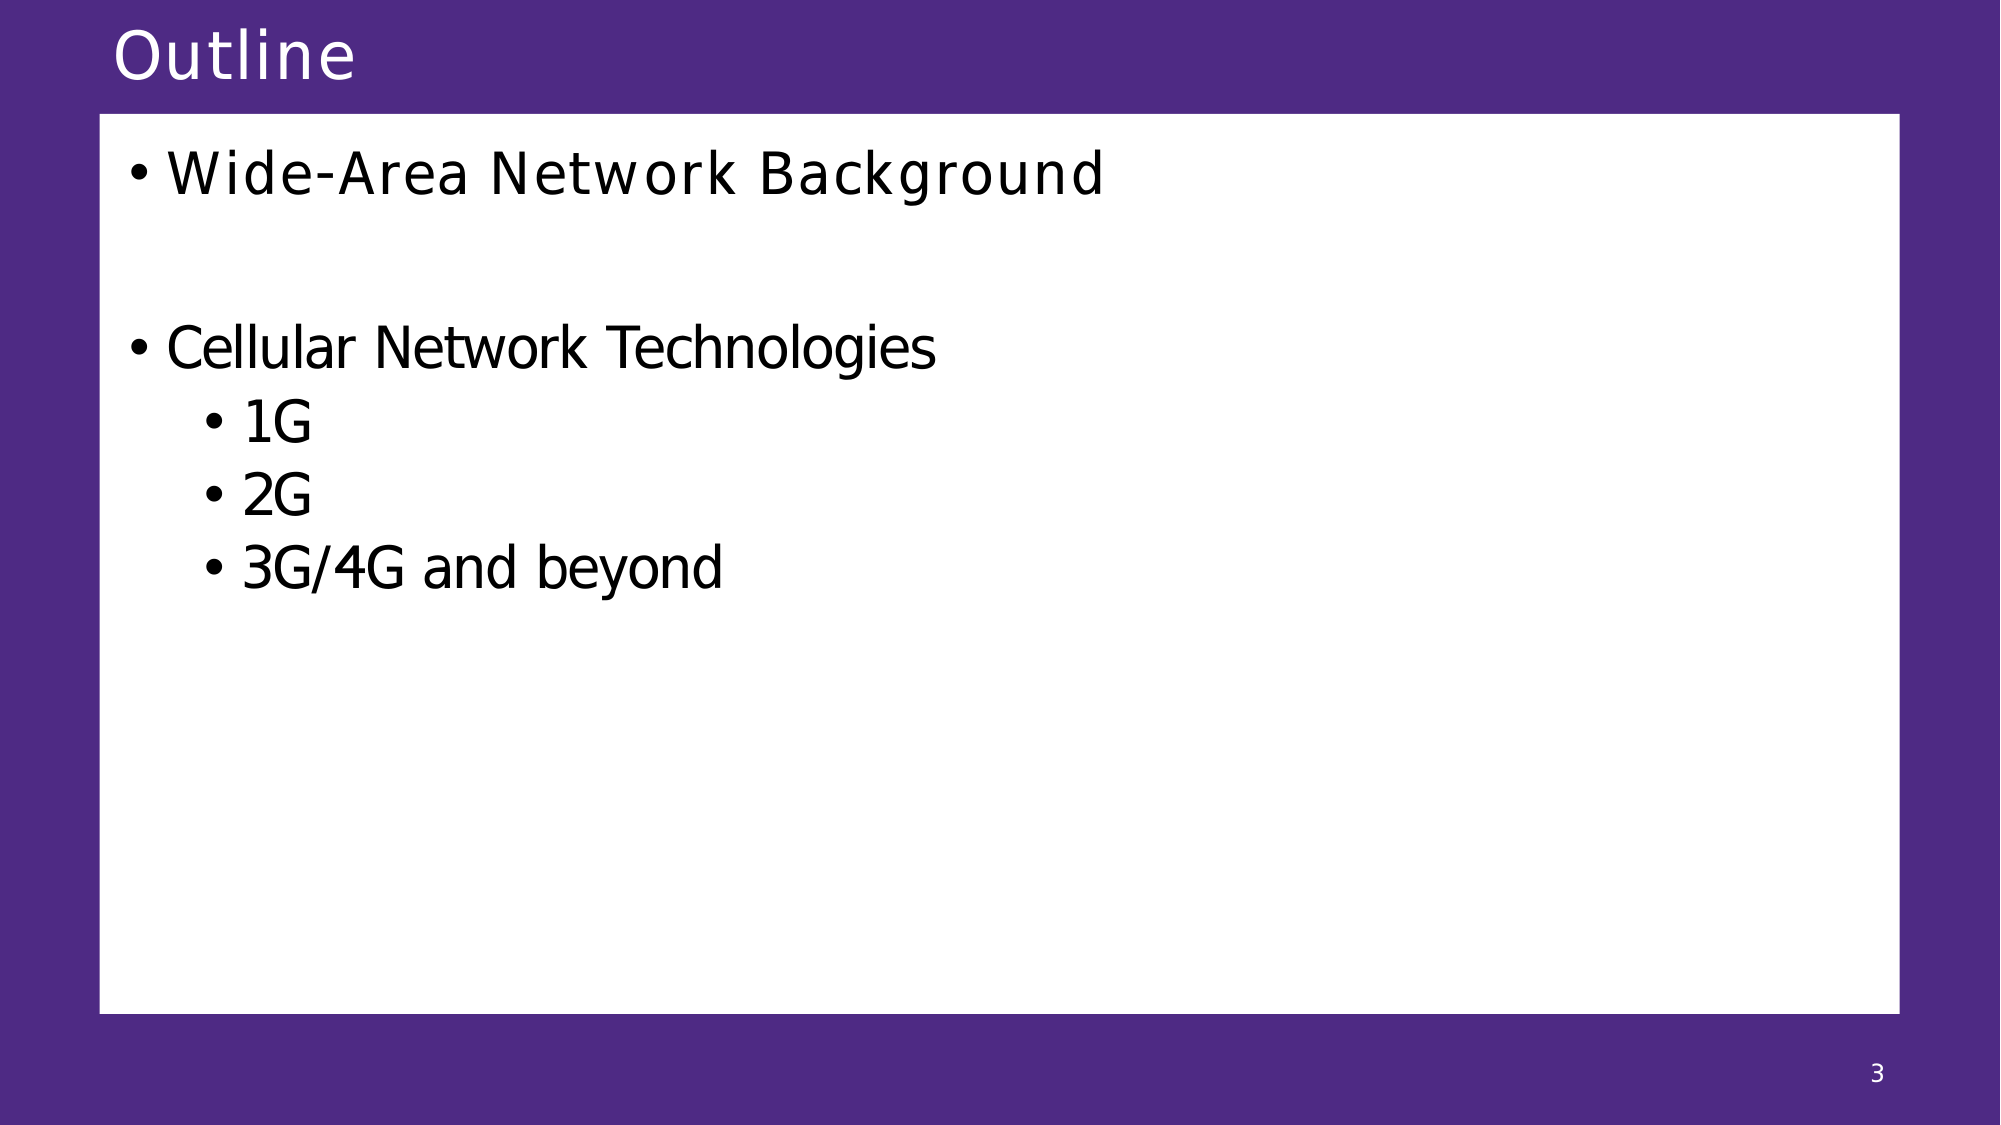

# Outline
Wide-Area Network Background
Cellular Network Technologies
1G
2G
3G/4G and beyond
3